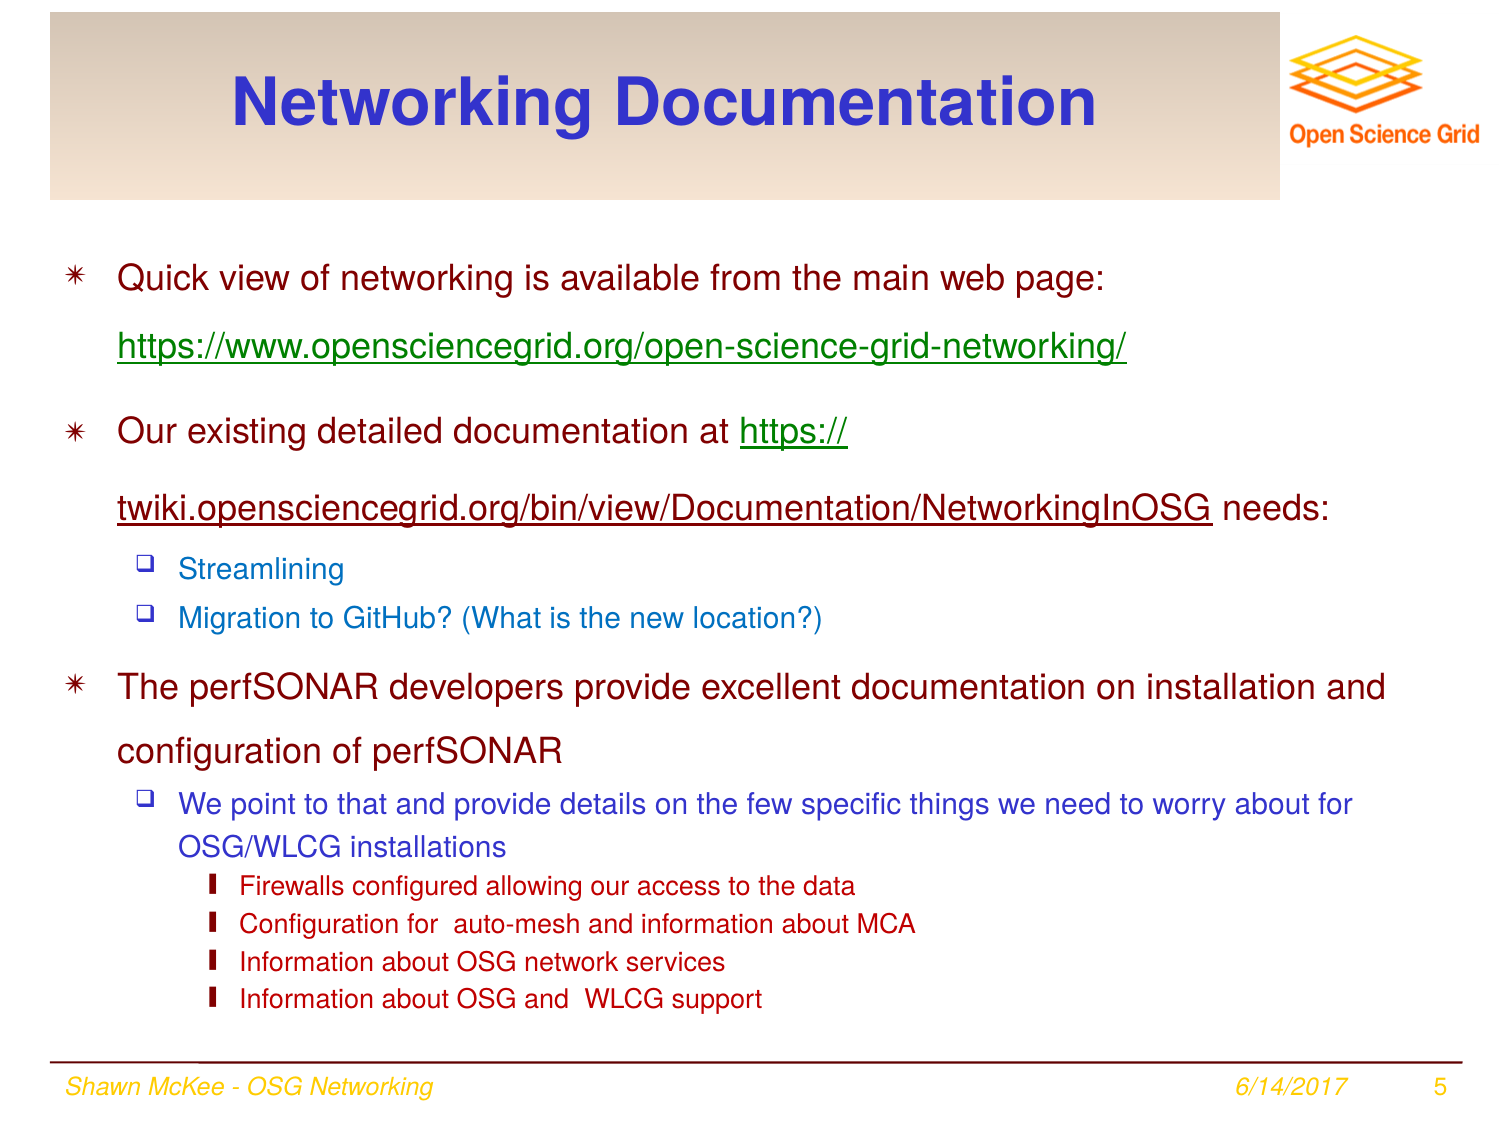

# Networking Documentation
Quick view of networking is available from the main web page: https://www.opensciencegrid.org/open-science-grid-networking/
Our existing detailed documentation at https://twiki.opensciencegrid.org/bin/view/Documentation/NetworkingInOSG needs:
Streamlining
Migration to GitHub? (What is the new location?)
The perfSONAR developers provide excellent documentation on installation and configuration of perfSONAR
We point to that and provide details on the few specific things we need to worry about for OSG/WLCG installations
Firewalls configured allowing our access to the data
Configuration for  auto-mesh and information about MCA
Information about OSG network services
Information about OSG and  WLCG support
Shawn McKee - OSG Networking
6/14/2017
5